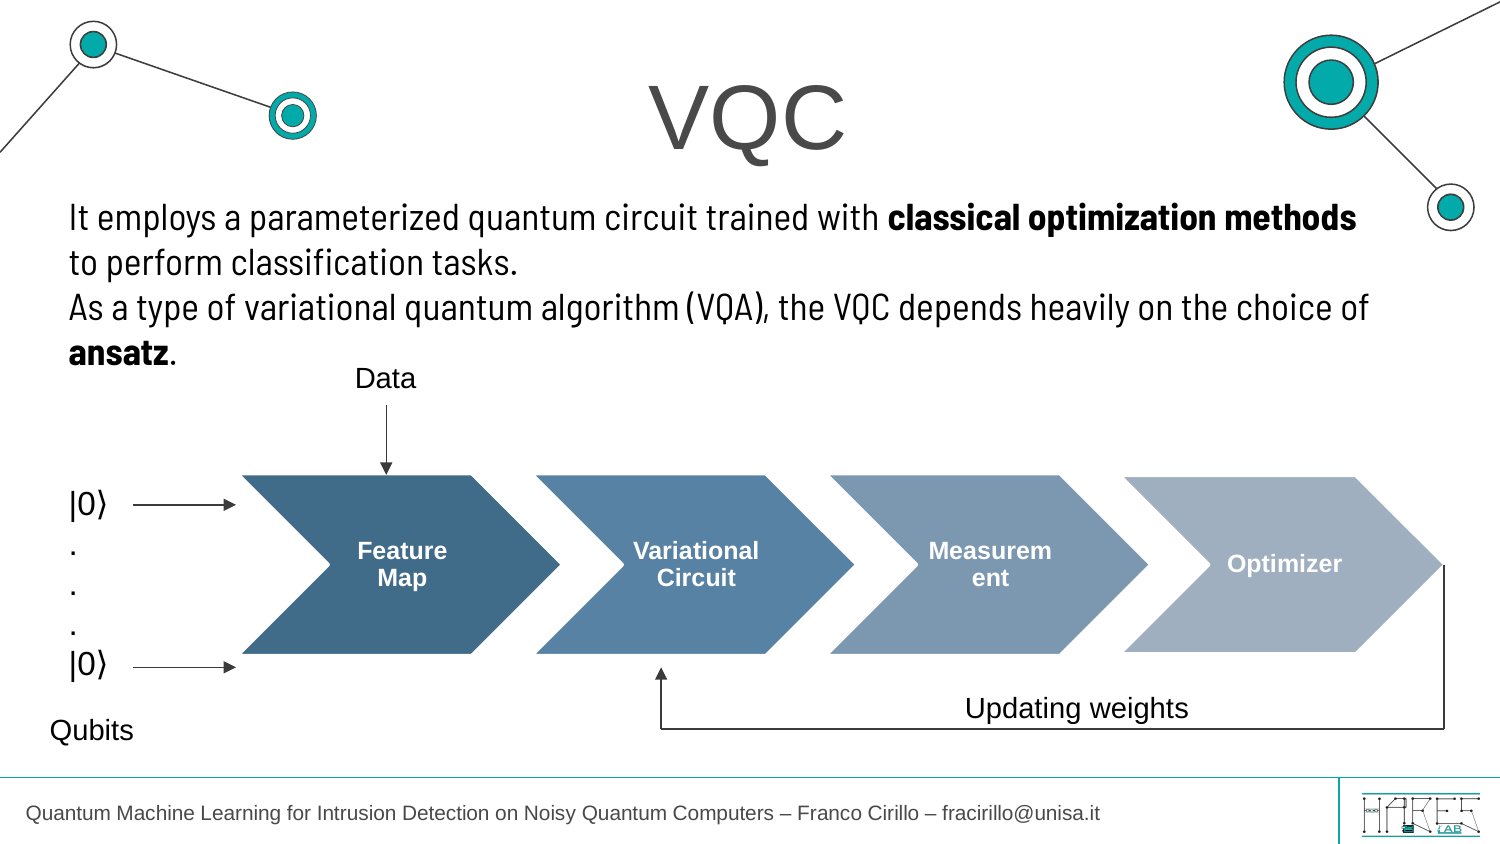

# VQC
It employs a parameterized quantum circuit trained with classical optimization methods to perform classification tasks.
As a type of variational quantum algorithm (VQA), the VQC depends heavily on the choice of ansatz.
Data
Feature Map
Variational Circuit
Measurement
Optimizer
|0⟩
.
.
.
|0⟩
Updating weights
Qubits
Quantum Machine Learning for Intrusion Detection on Noisy Quantum Computers – Franco Cirillo – fracirillo@unisa.it